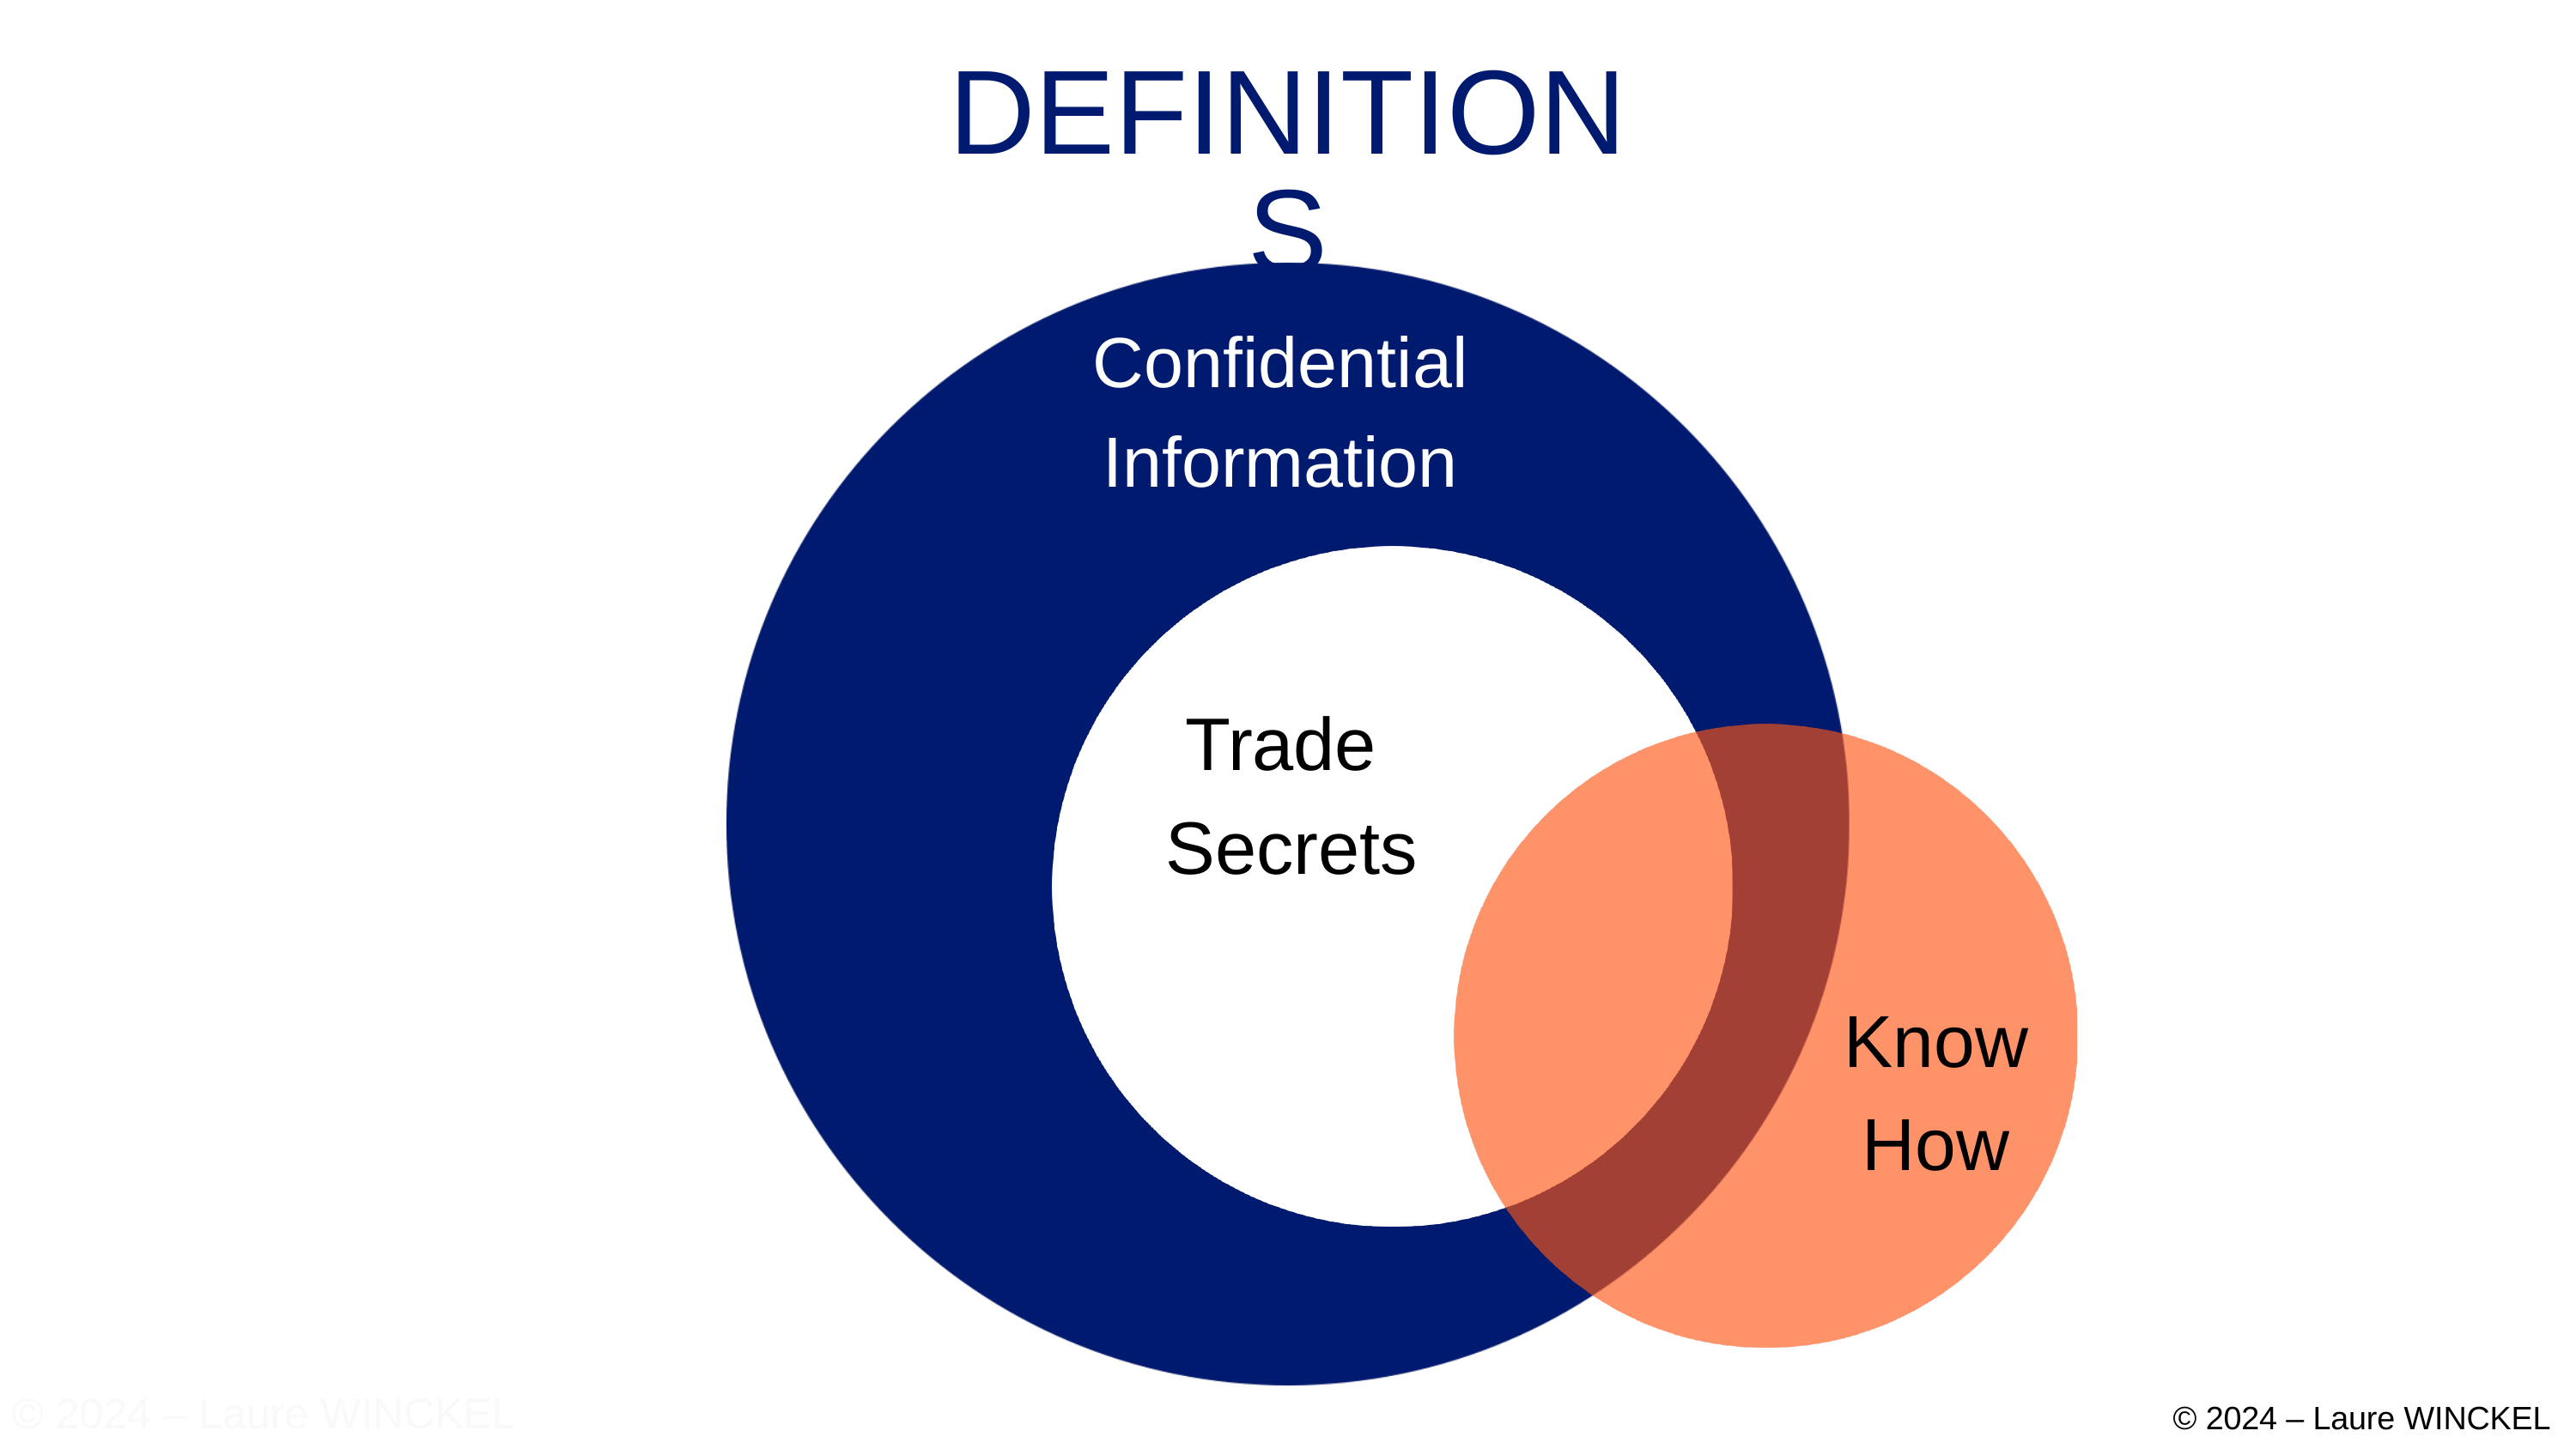

DEFINITIONS

Confidential Information

Trade
Secrets

Know
How
© 2024 – Laure WINCKEL

© 2024 – Laure WINCKEL